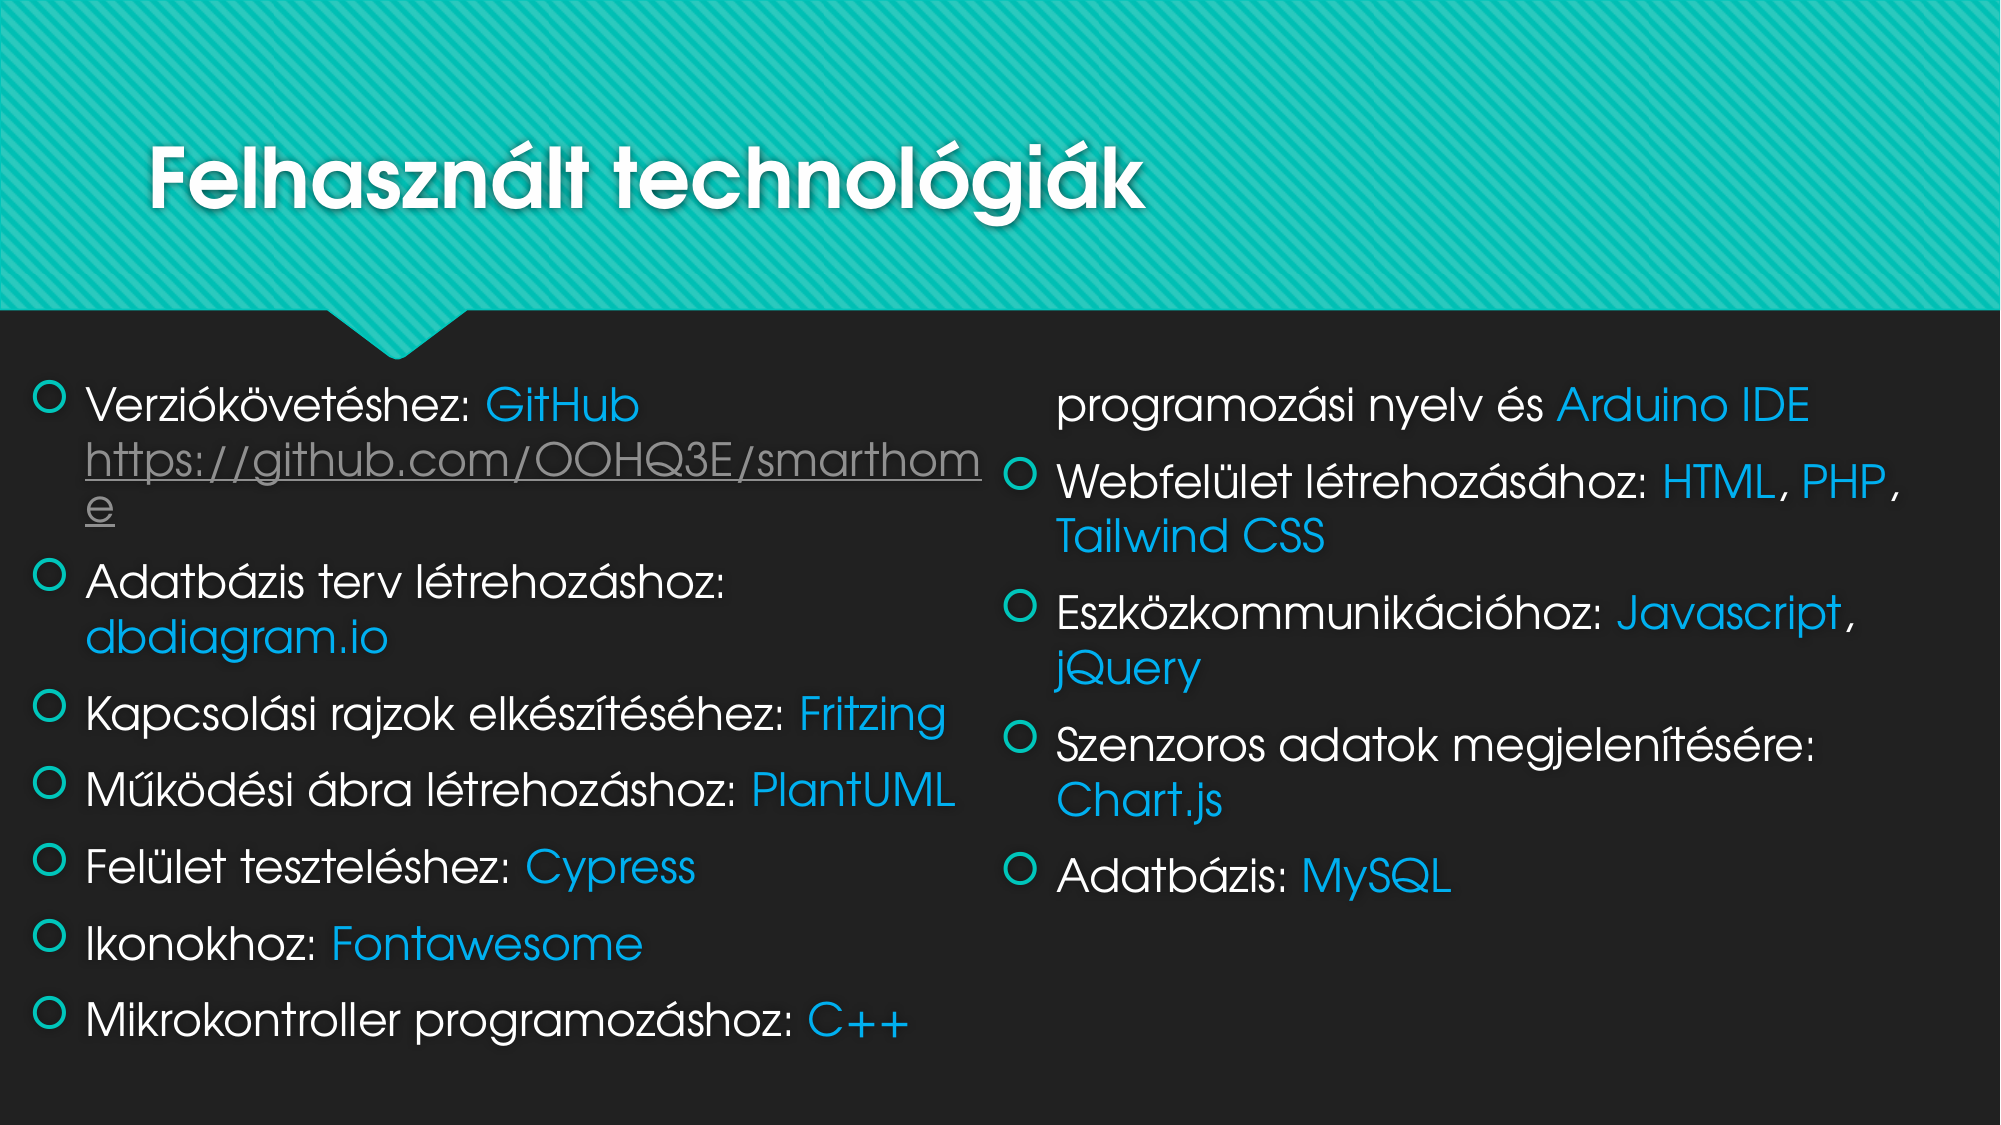

# Felhasznált technológiák
Verziókövetéshez: GitHub https://github.com/OOHQ3E/smarthome
Adatbázis terv létrehozáshoz: dbdiagram.io
Kapcsolási rajzok elkészítéséhez: Fritzing
Működési ábra létrehozáshoz: PlantUML
Felület teszteléshez: Cypress
Ikonokhoz: Fontawesome
Mikrokontroller programozáshoz: C++ programozási nyelv és Arduino IDE
Webfelület létrehozásához: HTML, PHP, Tailwind CSS
Eszközkommunikációhoz: Javascript, jQuery
Szenzoros adatok megjelenítésére: Chart.js
Adatbázis: MySQL